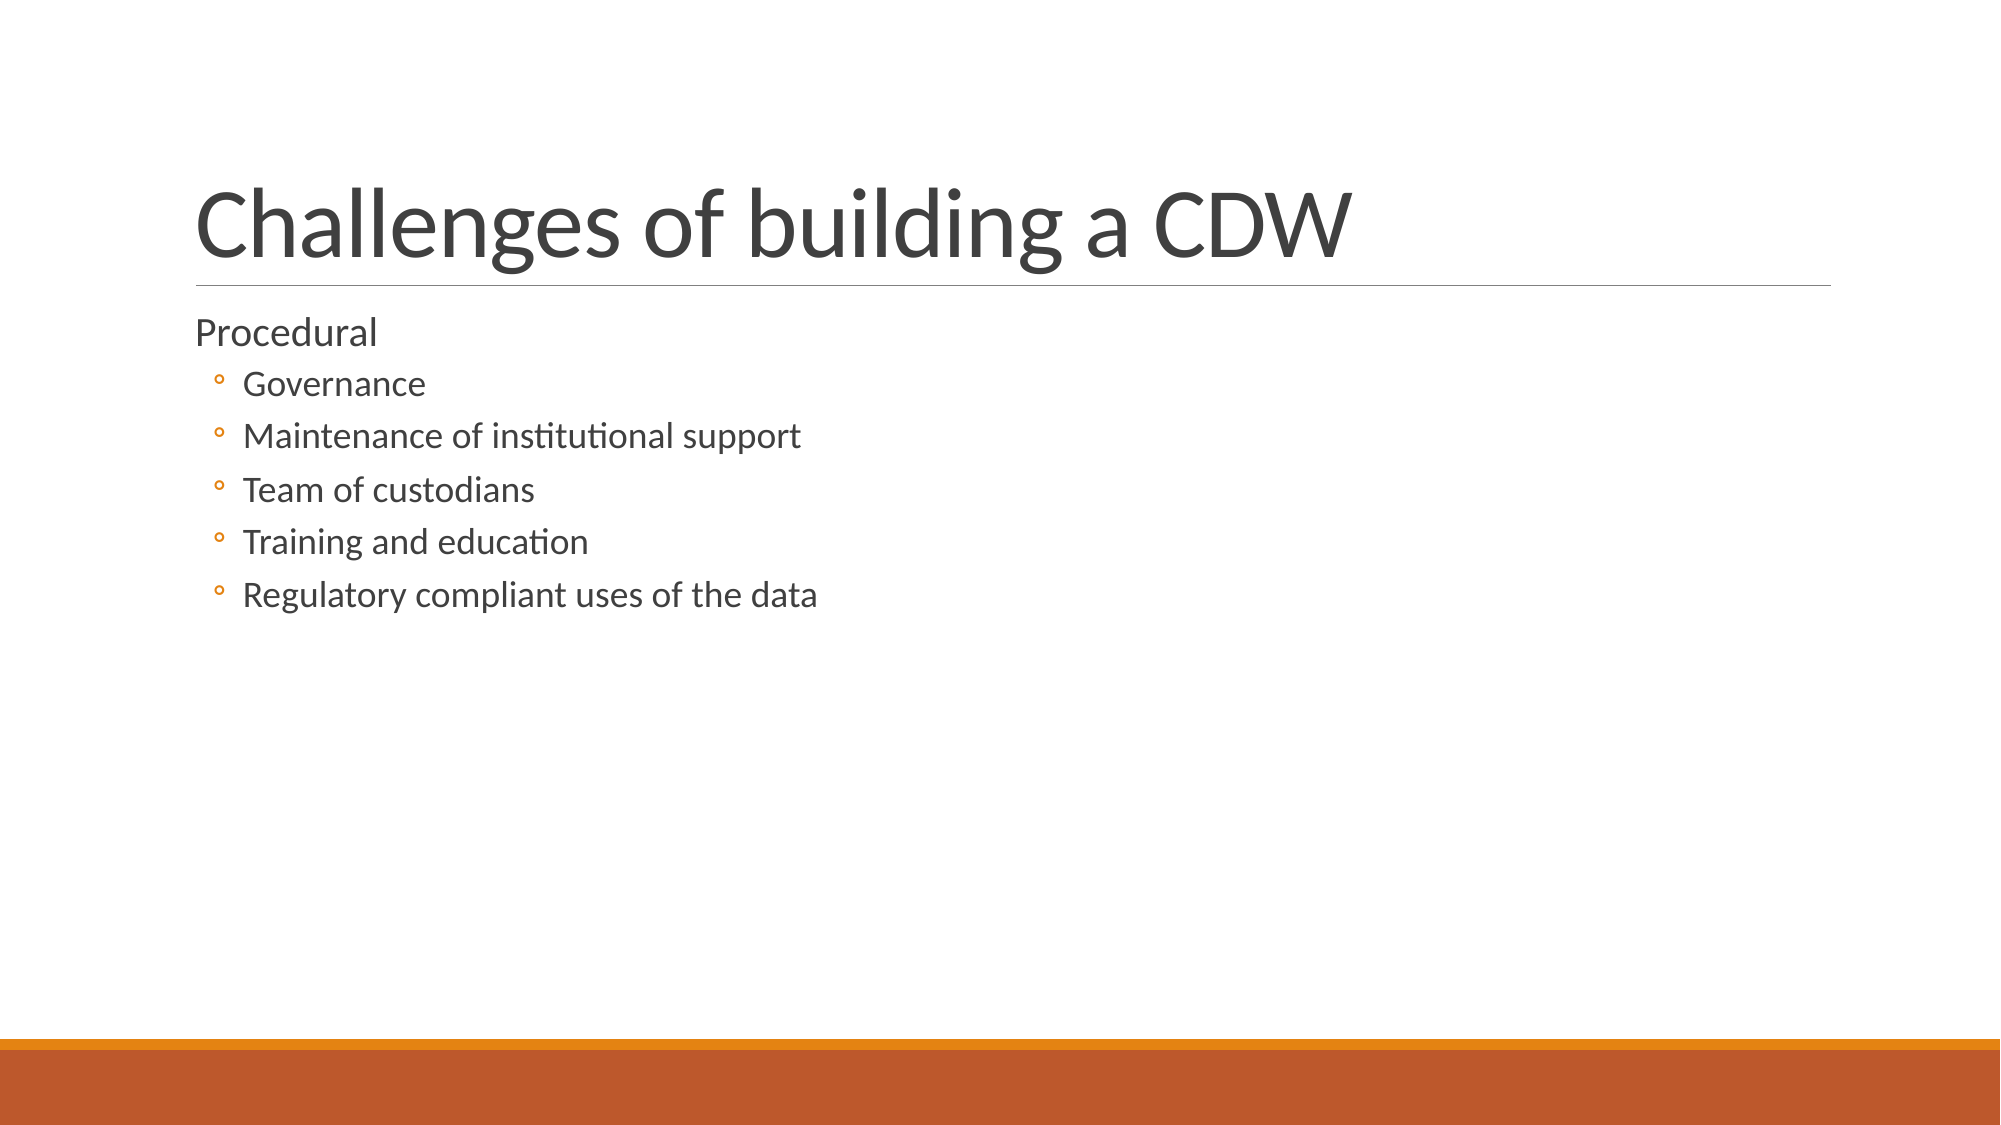

# Challenges of building a CDW
Procedural
Governance
Maintenance of institutional support
Team of custodians
Training and education
Regulatory compliant uses of the data